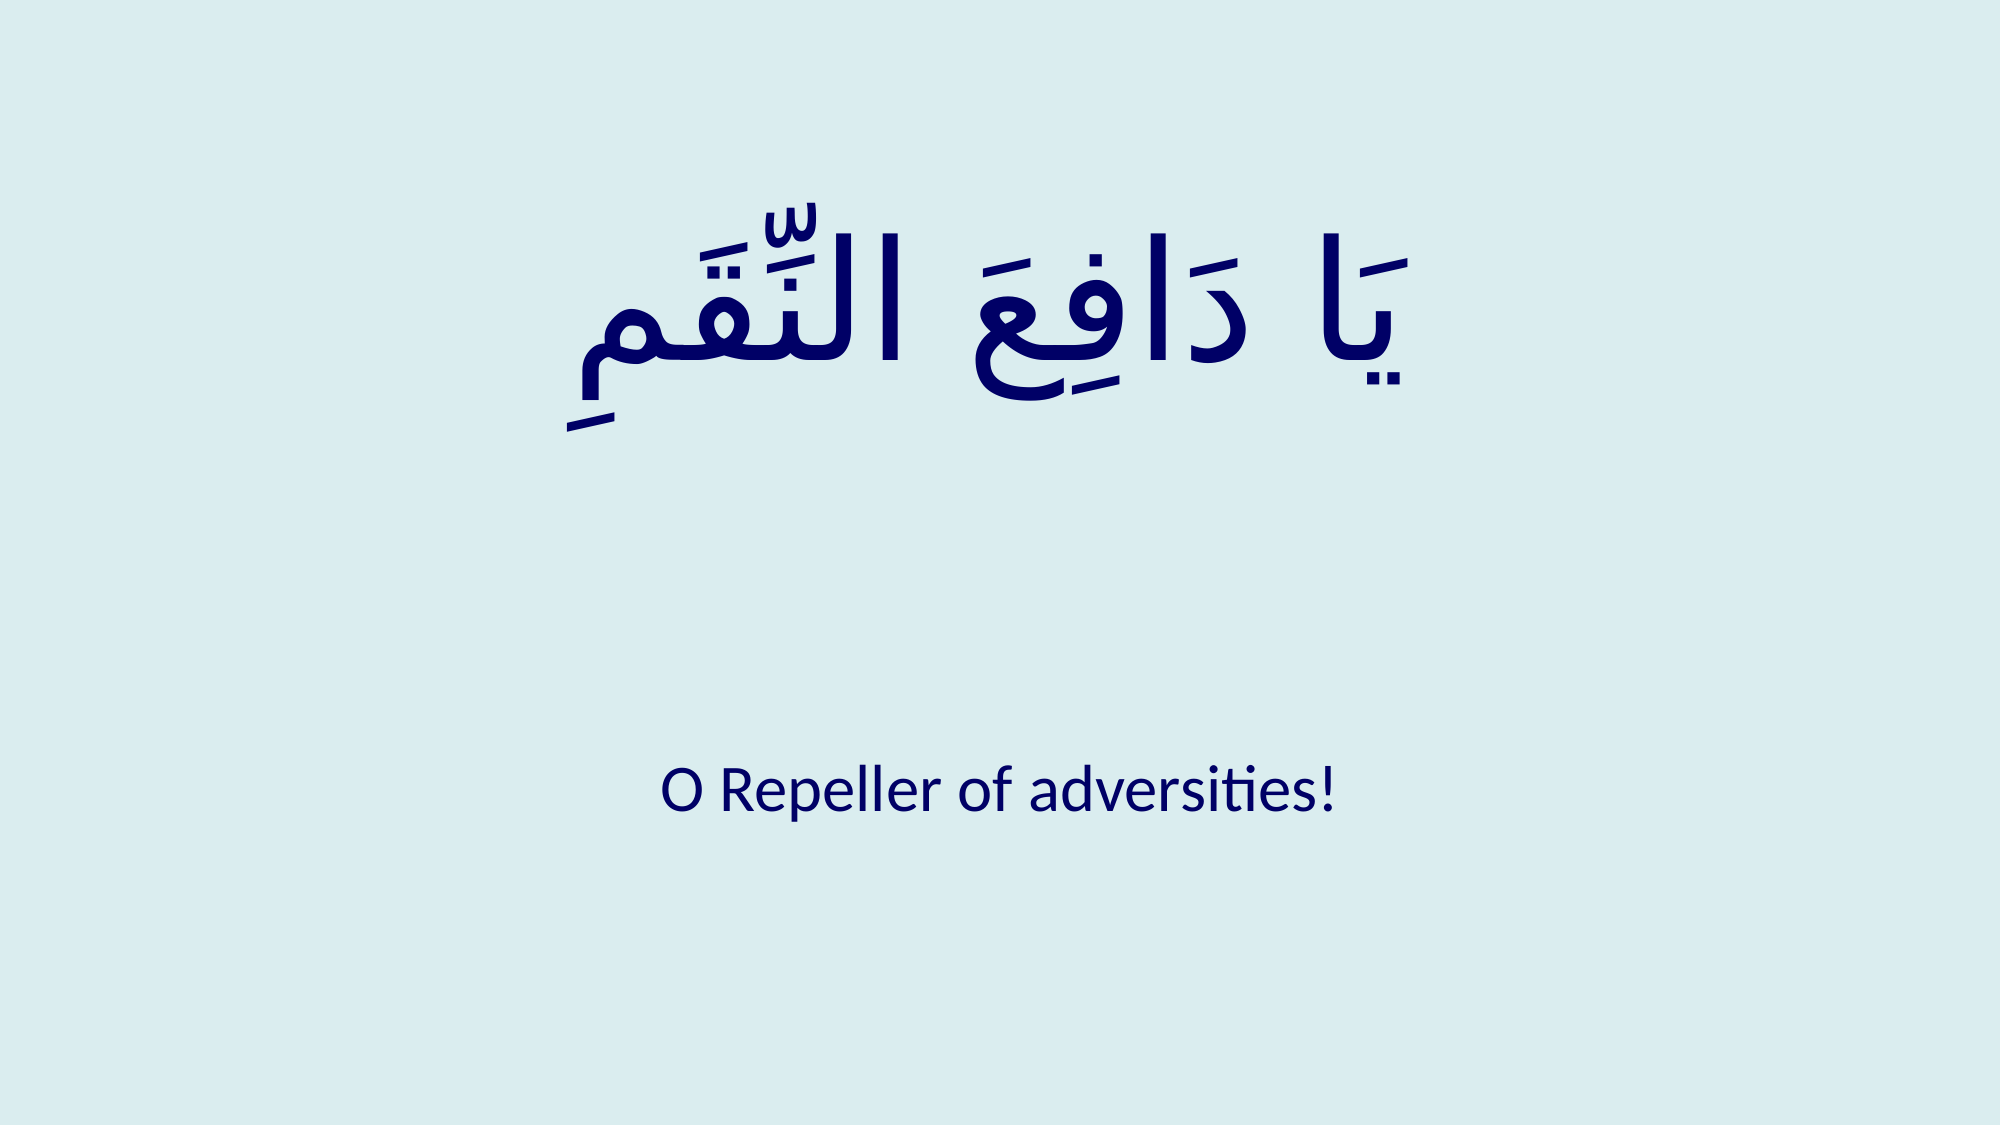

# یَا دَافِعَ النِّقَمِ
O Repeller of adversities!